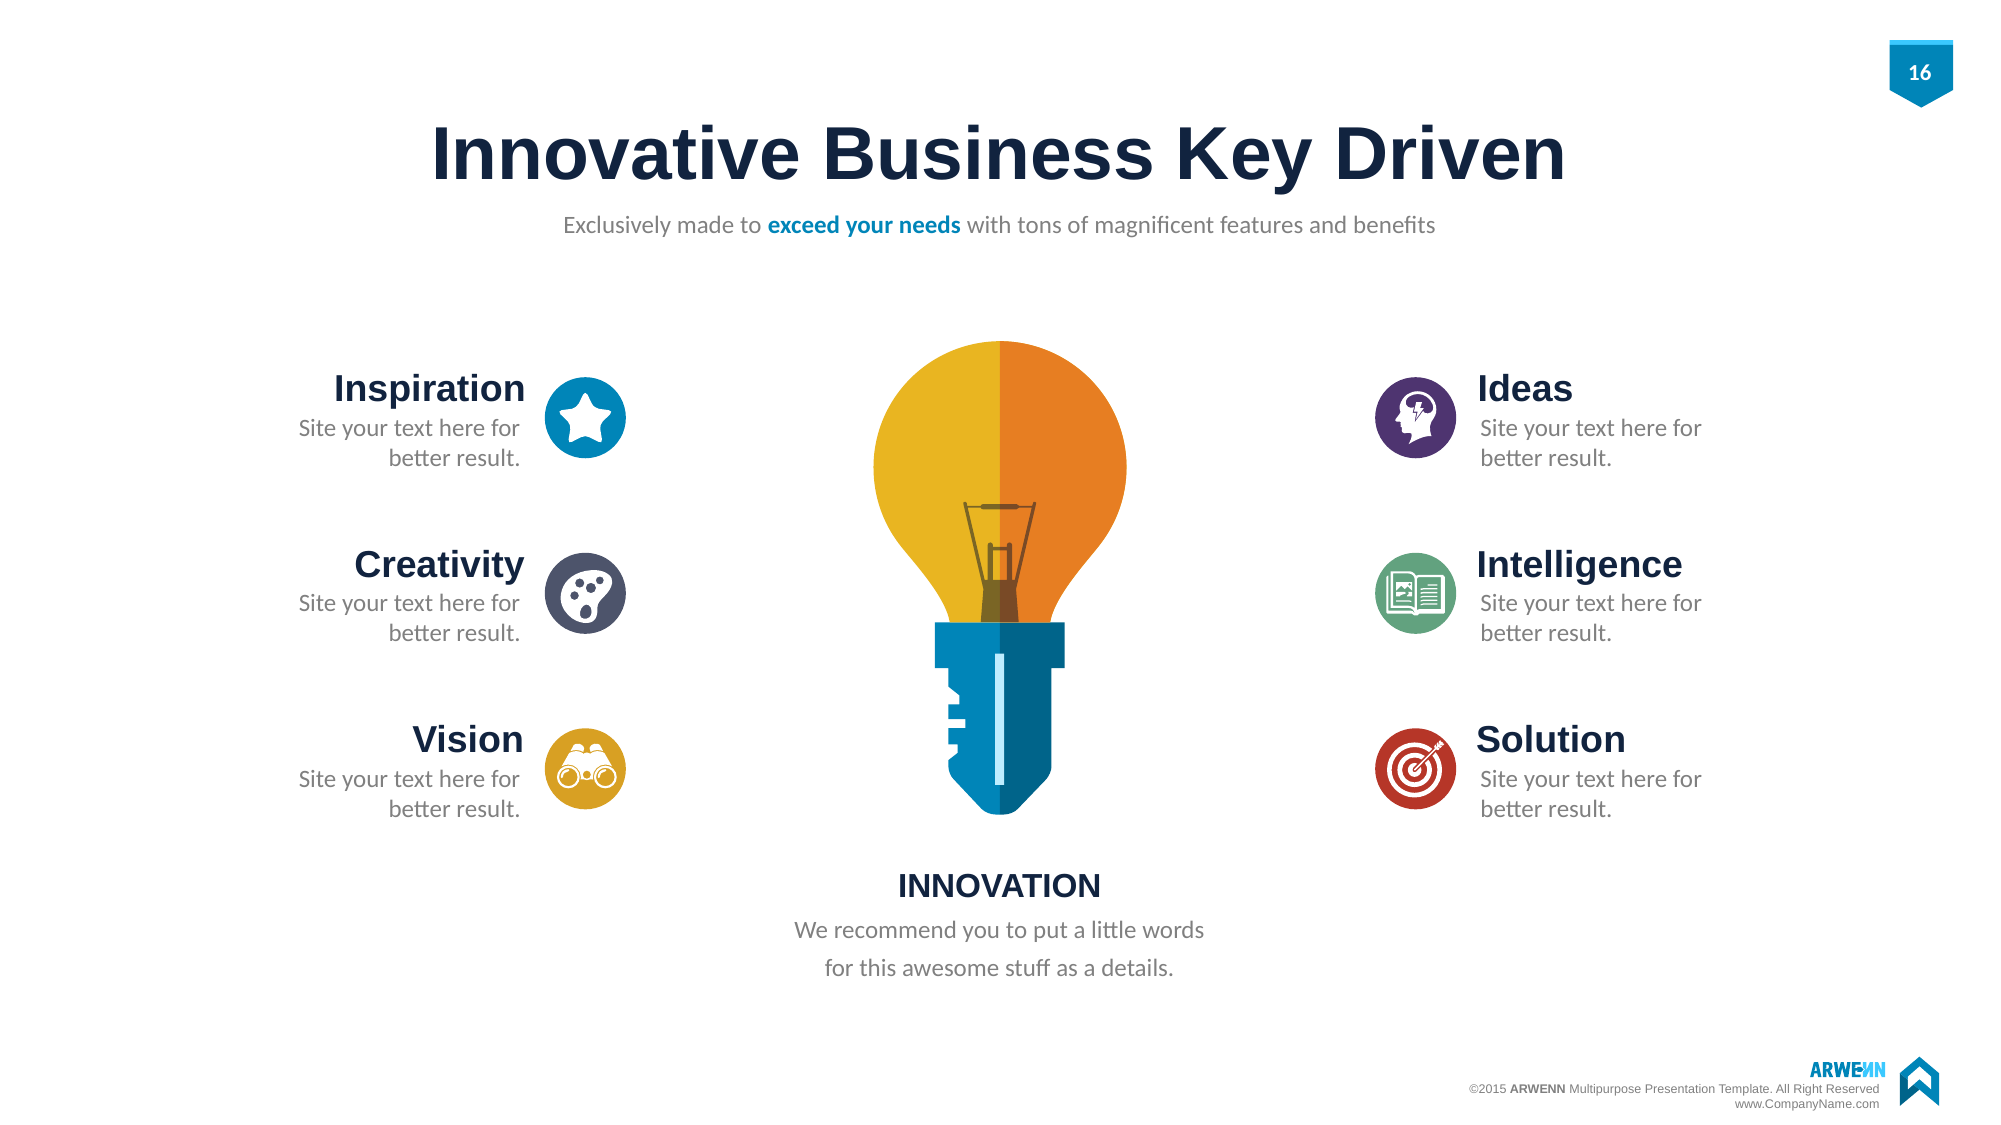

# Innovative Business Key Driven
Exclusively made to exceed your needs with tons of magnificent features and benefits

Inspiration
Site your text here for better result.
Ideas
Site your text here for better result.

Creativity
Site your text here for better result.
Intelligence
Site your text here for better result.

Vision
Site your text here for better result.
Solution
Site your text here for better result.

INNOVATION
We recommend you to put a little words for this awesome stuff as a details.